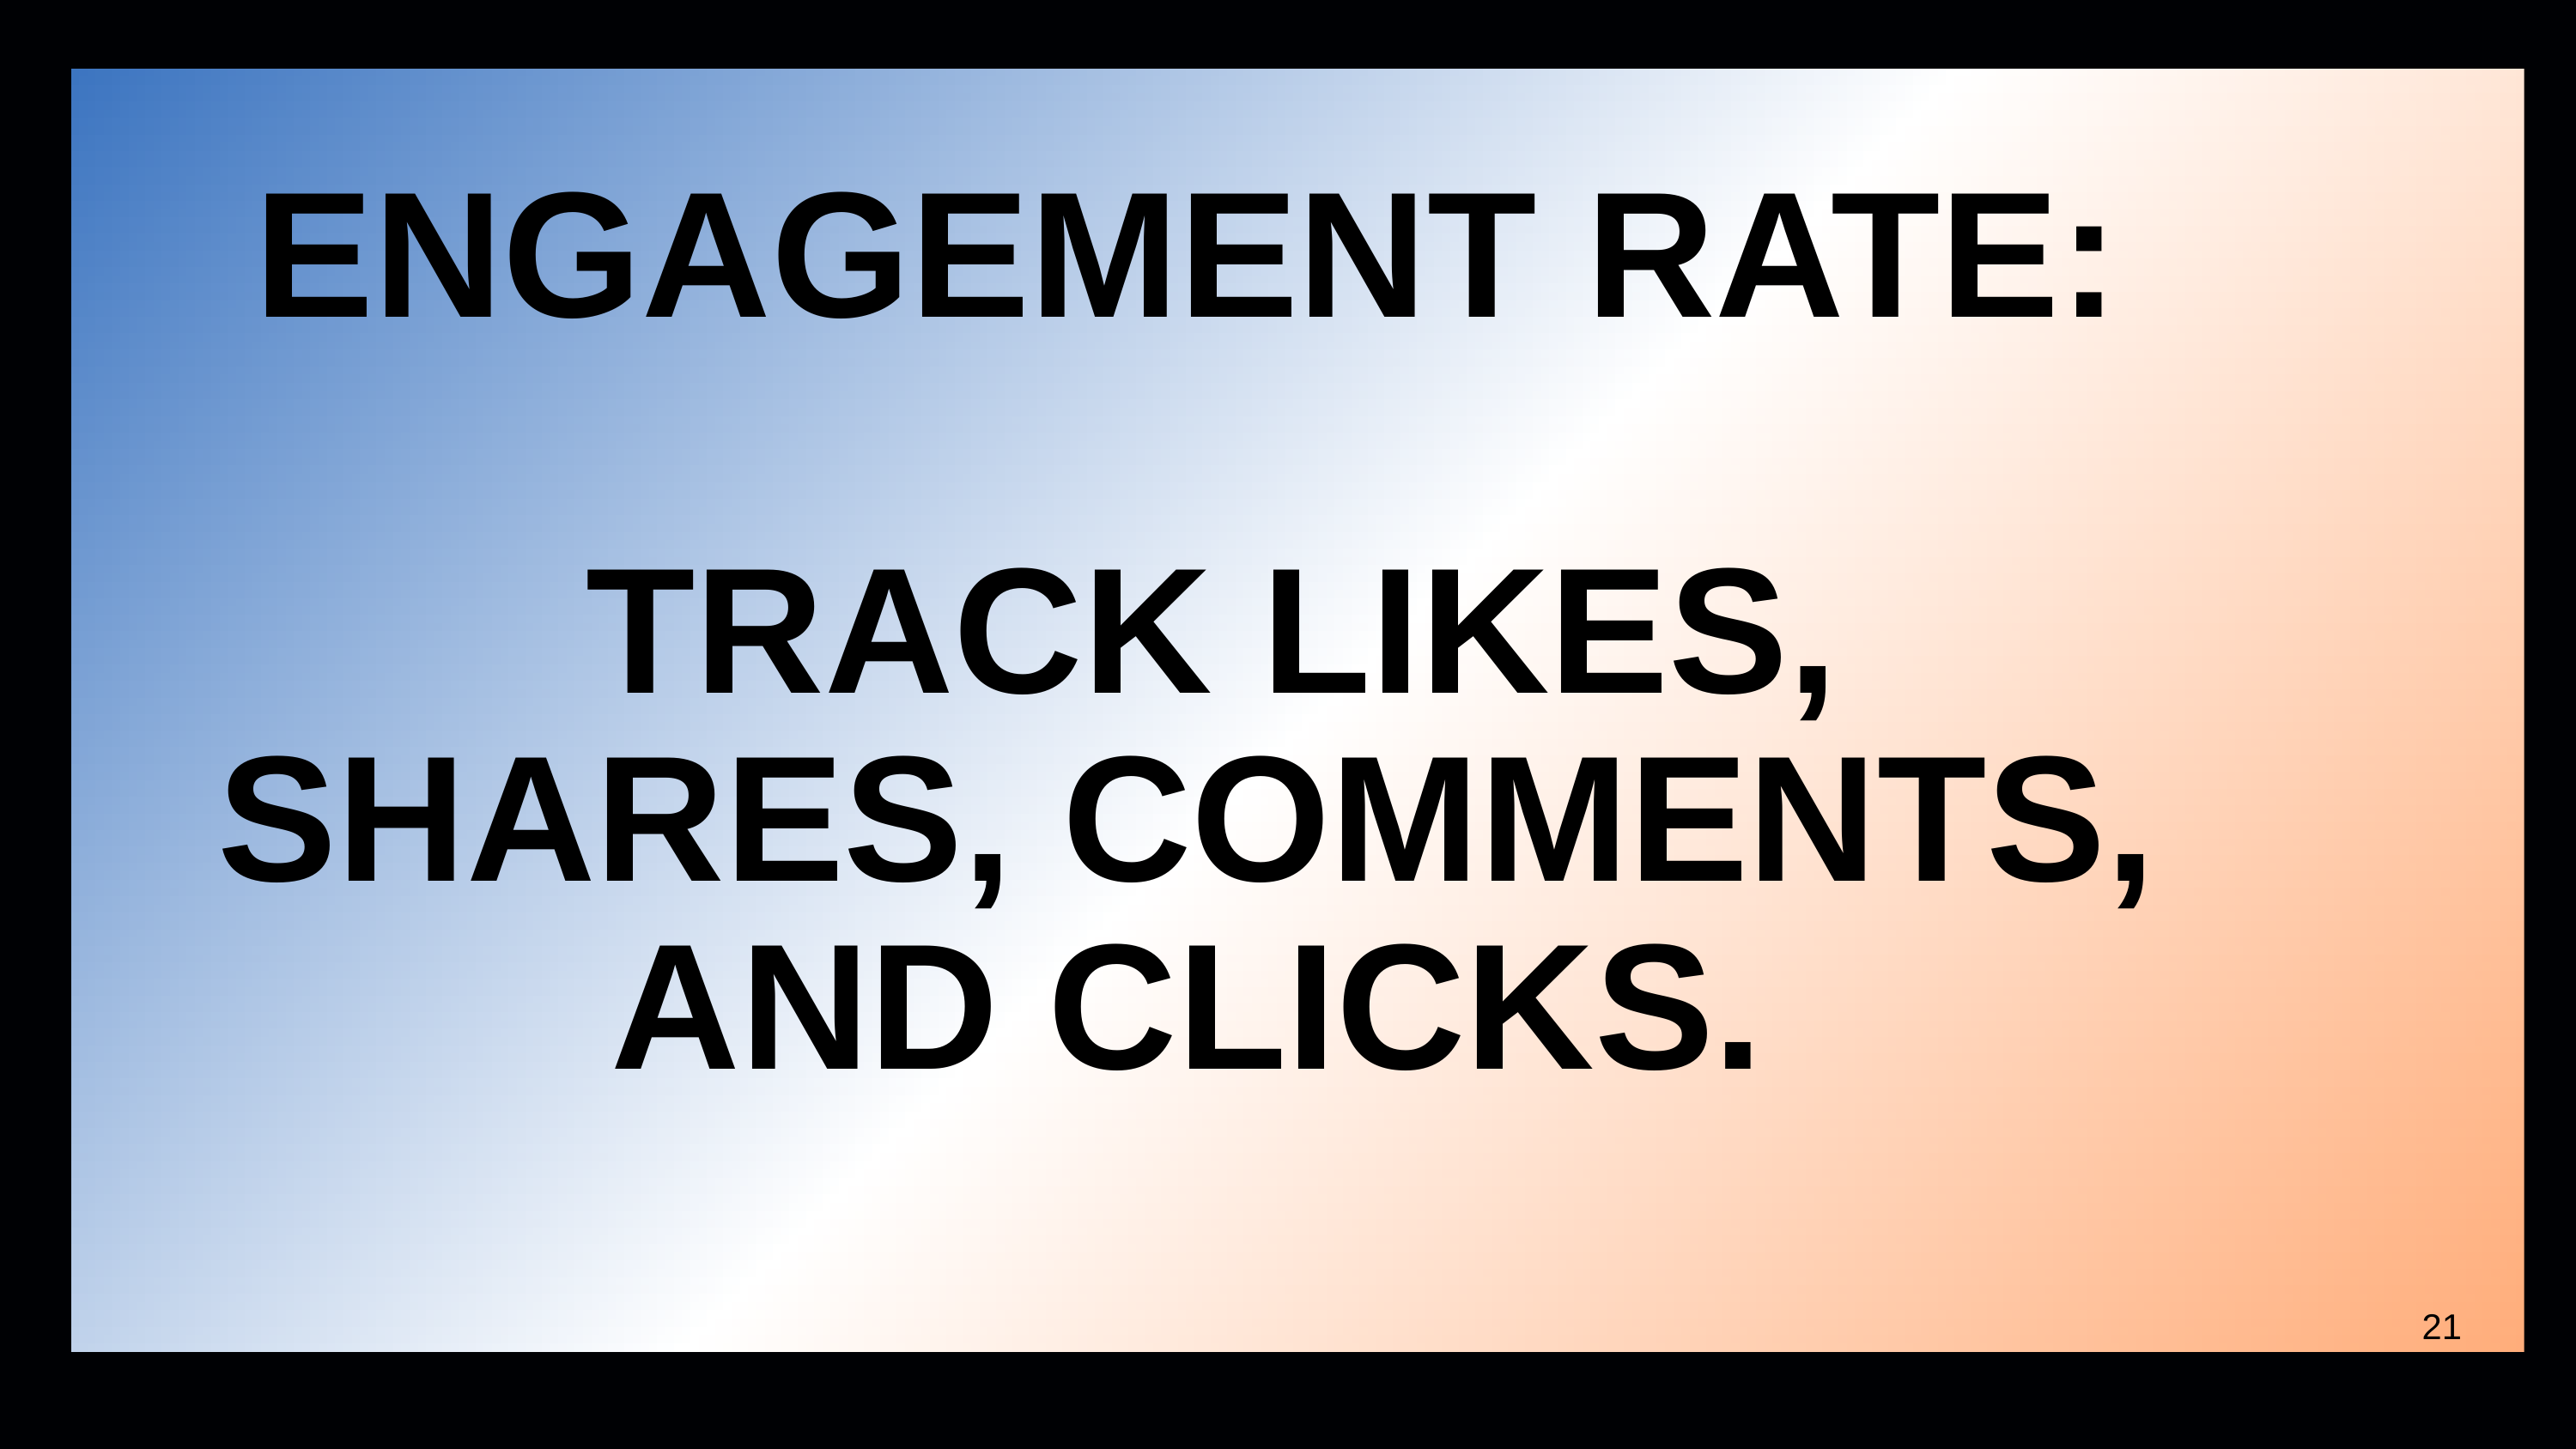

ENGAGEMENT RATE:

 TRACK LIKES, SHARES, COMMENTS, AND CLICKS.

21